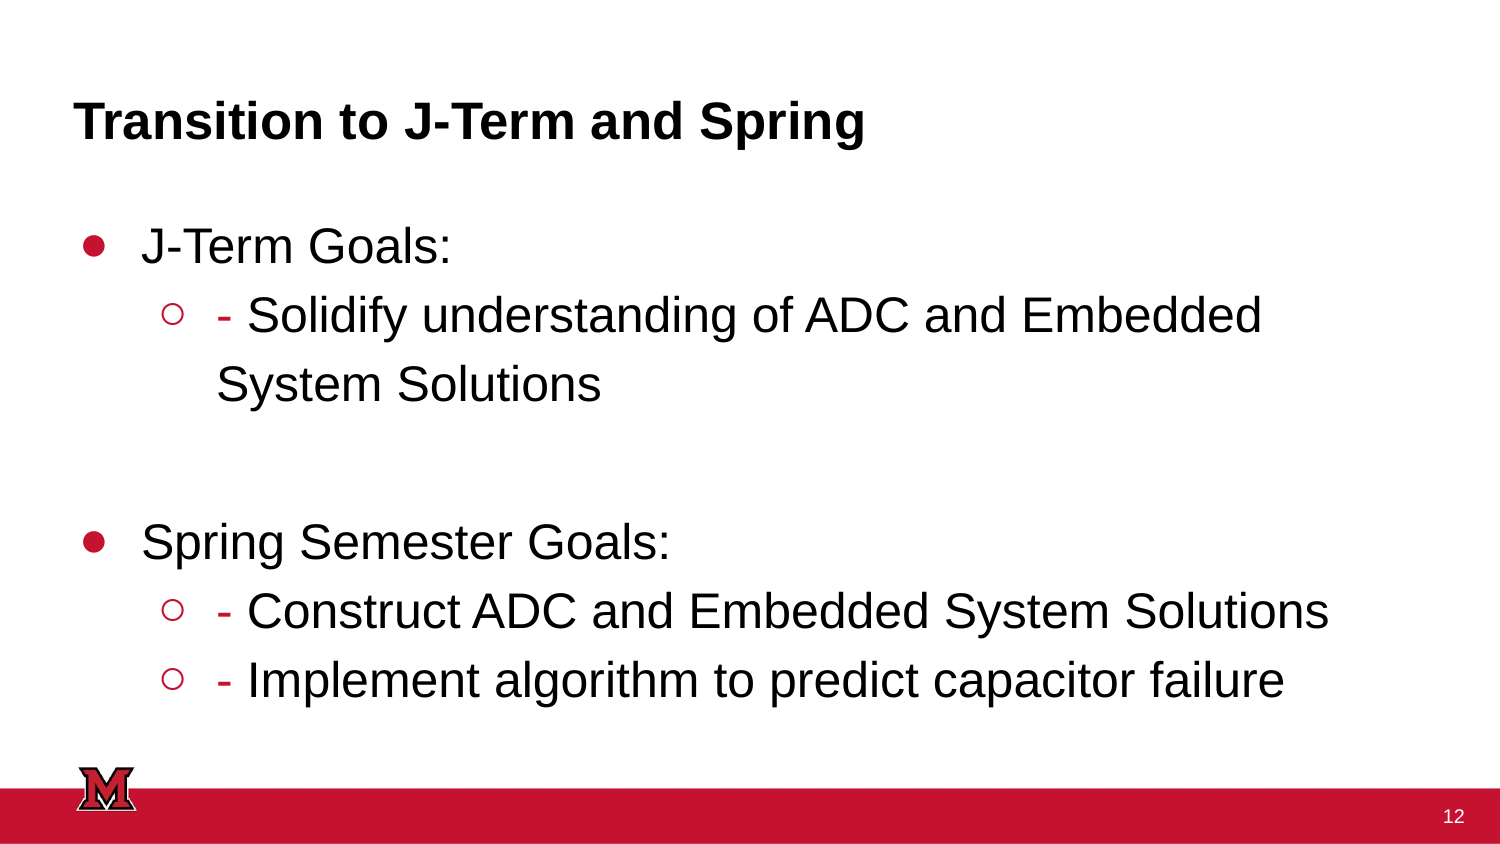

# Transition to J-Term and Spring
J-Term Goals:
- Solidify understanding of ADC and Embedded System Solutions

Spring Semester Goals:
- Construct ADC and Embedded System Solutions
- Implement algorithm to predict capacitor failure

12